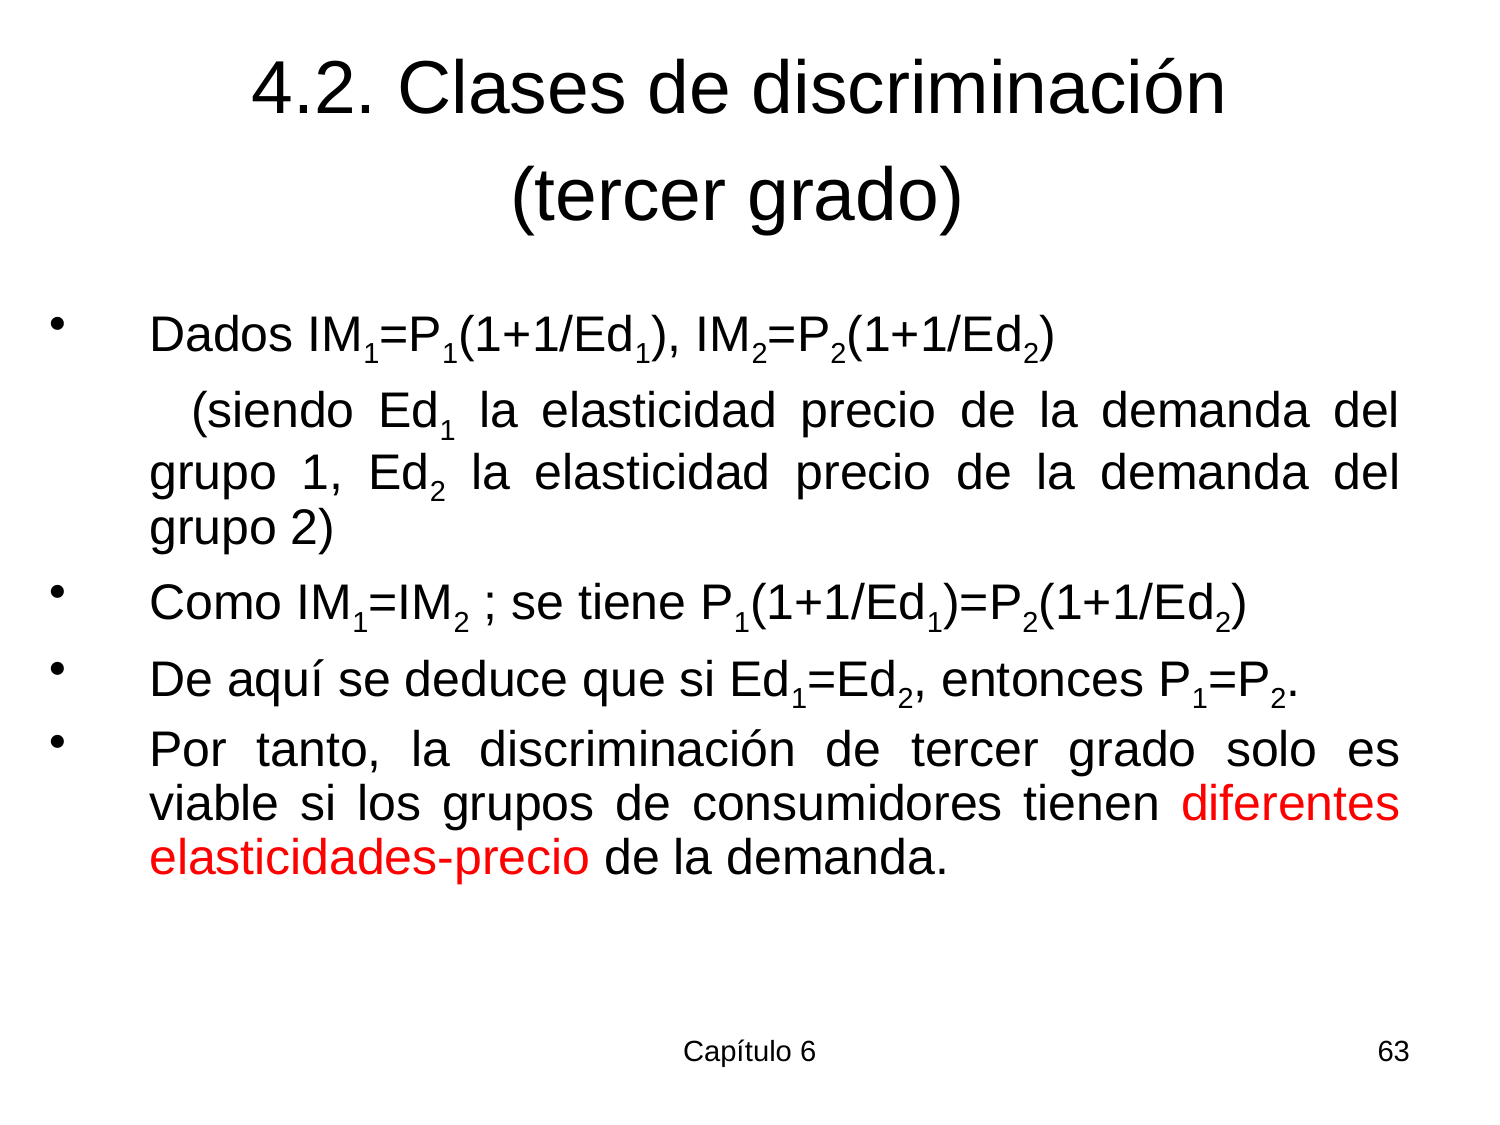

# 4.2. Clases de discriminación (tercer grado)
Dados IM1=P1(1+1/Ed1), IM2=P2(1+1/Ed2)
      (siendo Ed1 la elasticidad precio de la demanda del grupo 1, Ed2 la elasticidad precio de la demanda del grupo 2)
Como IM1=IM2 ; se tiene P1(1+1/Ed1)=P2(1+1/Ed2)
De aquí se deduce que si Ed1=Ed2, entonces P1=P2.
Por tanto, la discriminación de tercer grado solo es viable si los grupos de consumidores tienen diferentes elasticidades-precio de la demanda.

Capítulo 6
63